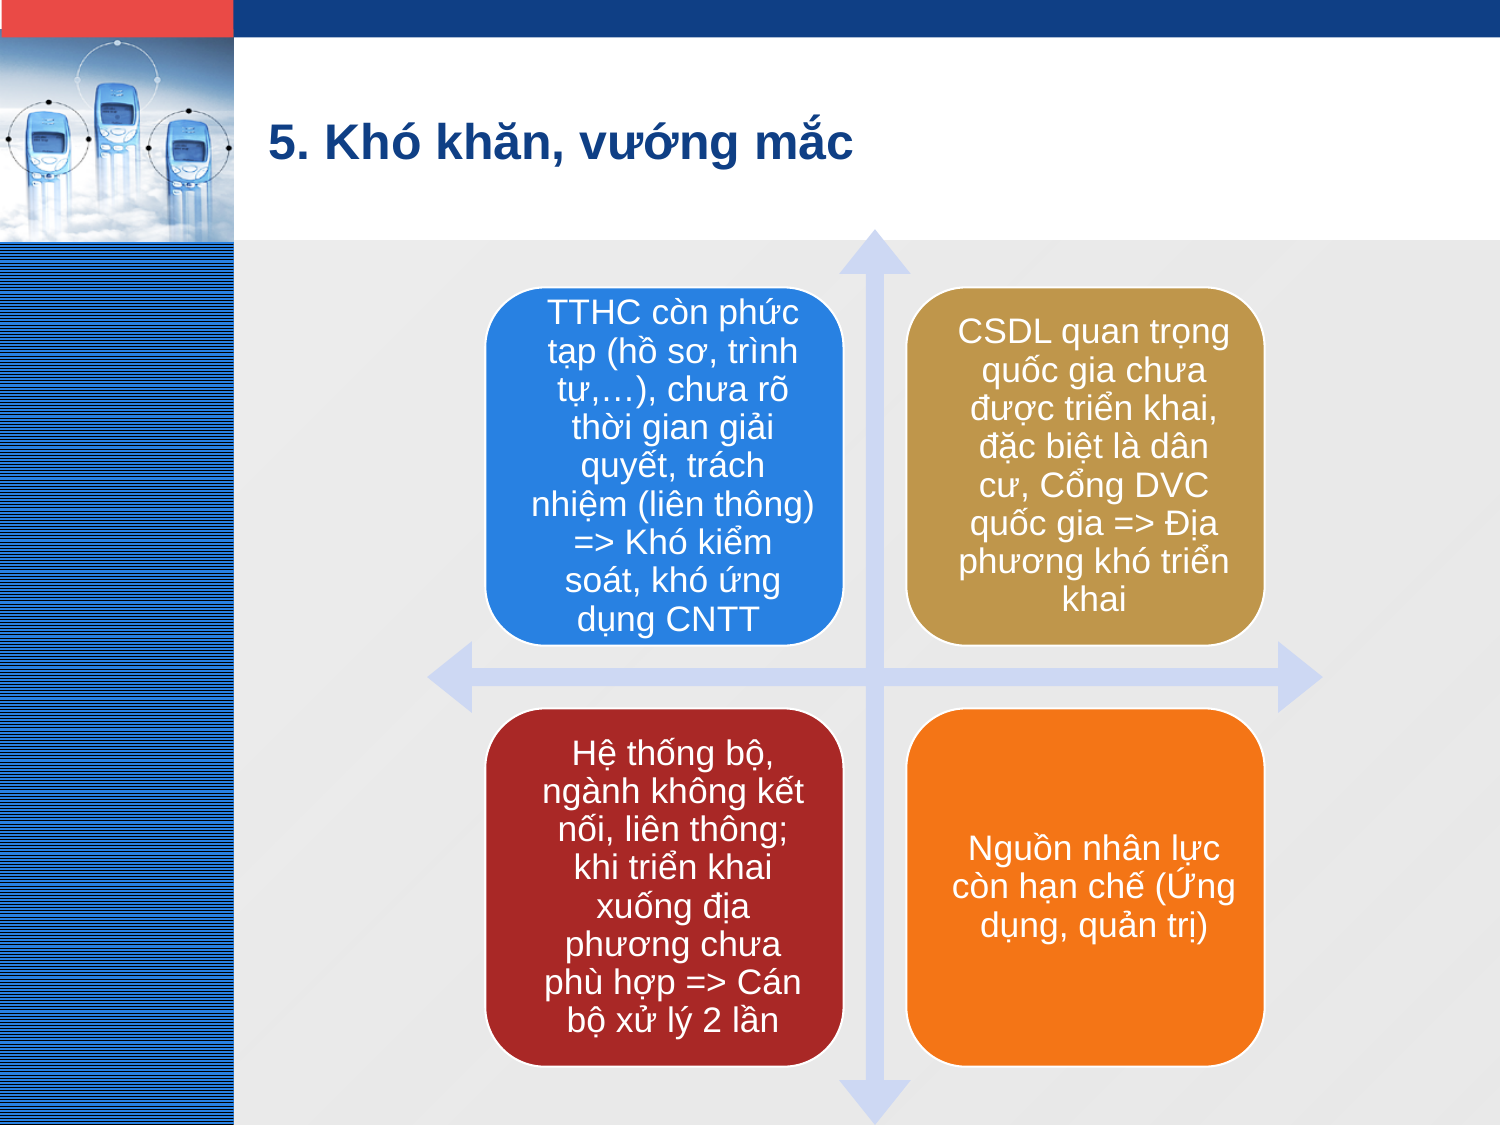

# 5. Khó khăn, vướng mắc
TTHC còn phức tạp (hồ sơ, trình tự,…), chưa rõ thời gian giải quyết, trách nhiệm (liên thông) => Khó kiểm soát, khó ứng dụng CNTT
CSDL quan trọng quốc gia chưa được triển khai, đặc biệt là dân cư, Cổng DVC quốc gia => Địa phương khó triển khai
Hệ thống bộ, ngành không kết nối, liên thông; khi triển khai xuống địa phương chưa phù hợp => Cán bộ xử lý 2 lần
Nguồn nhân lực còn hạn chế (Ứng dụng, quản trị)